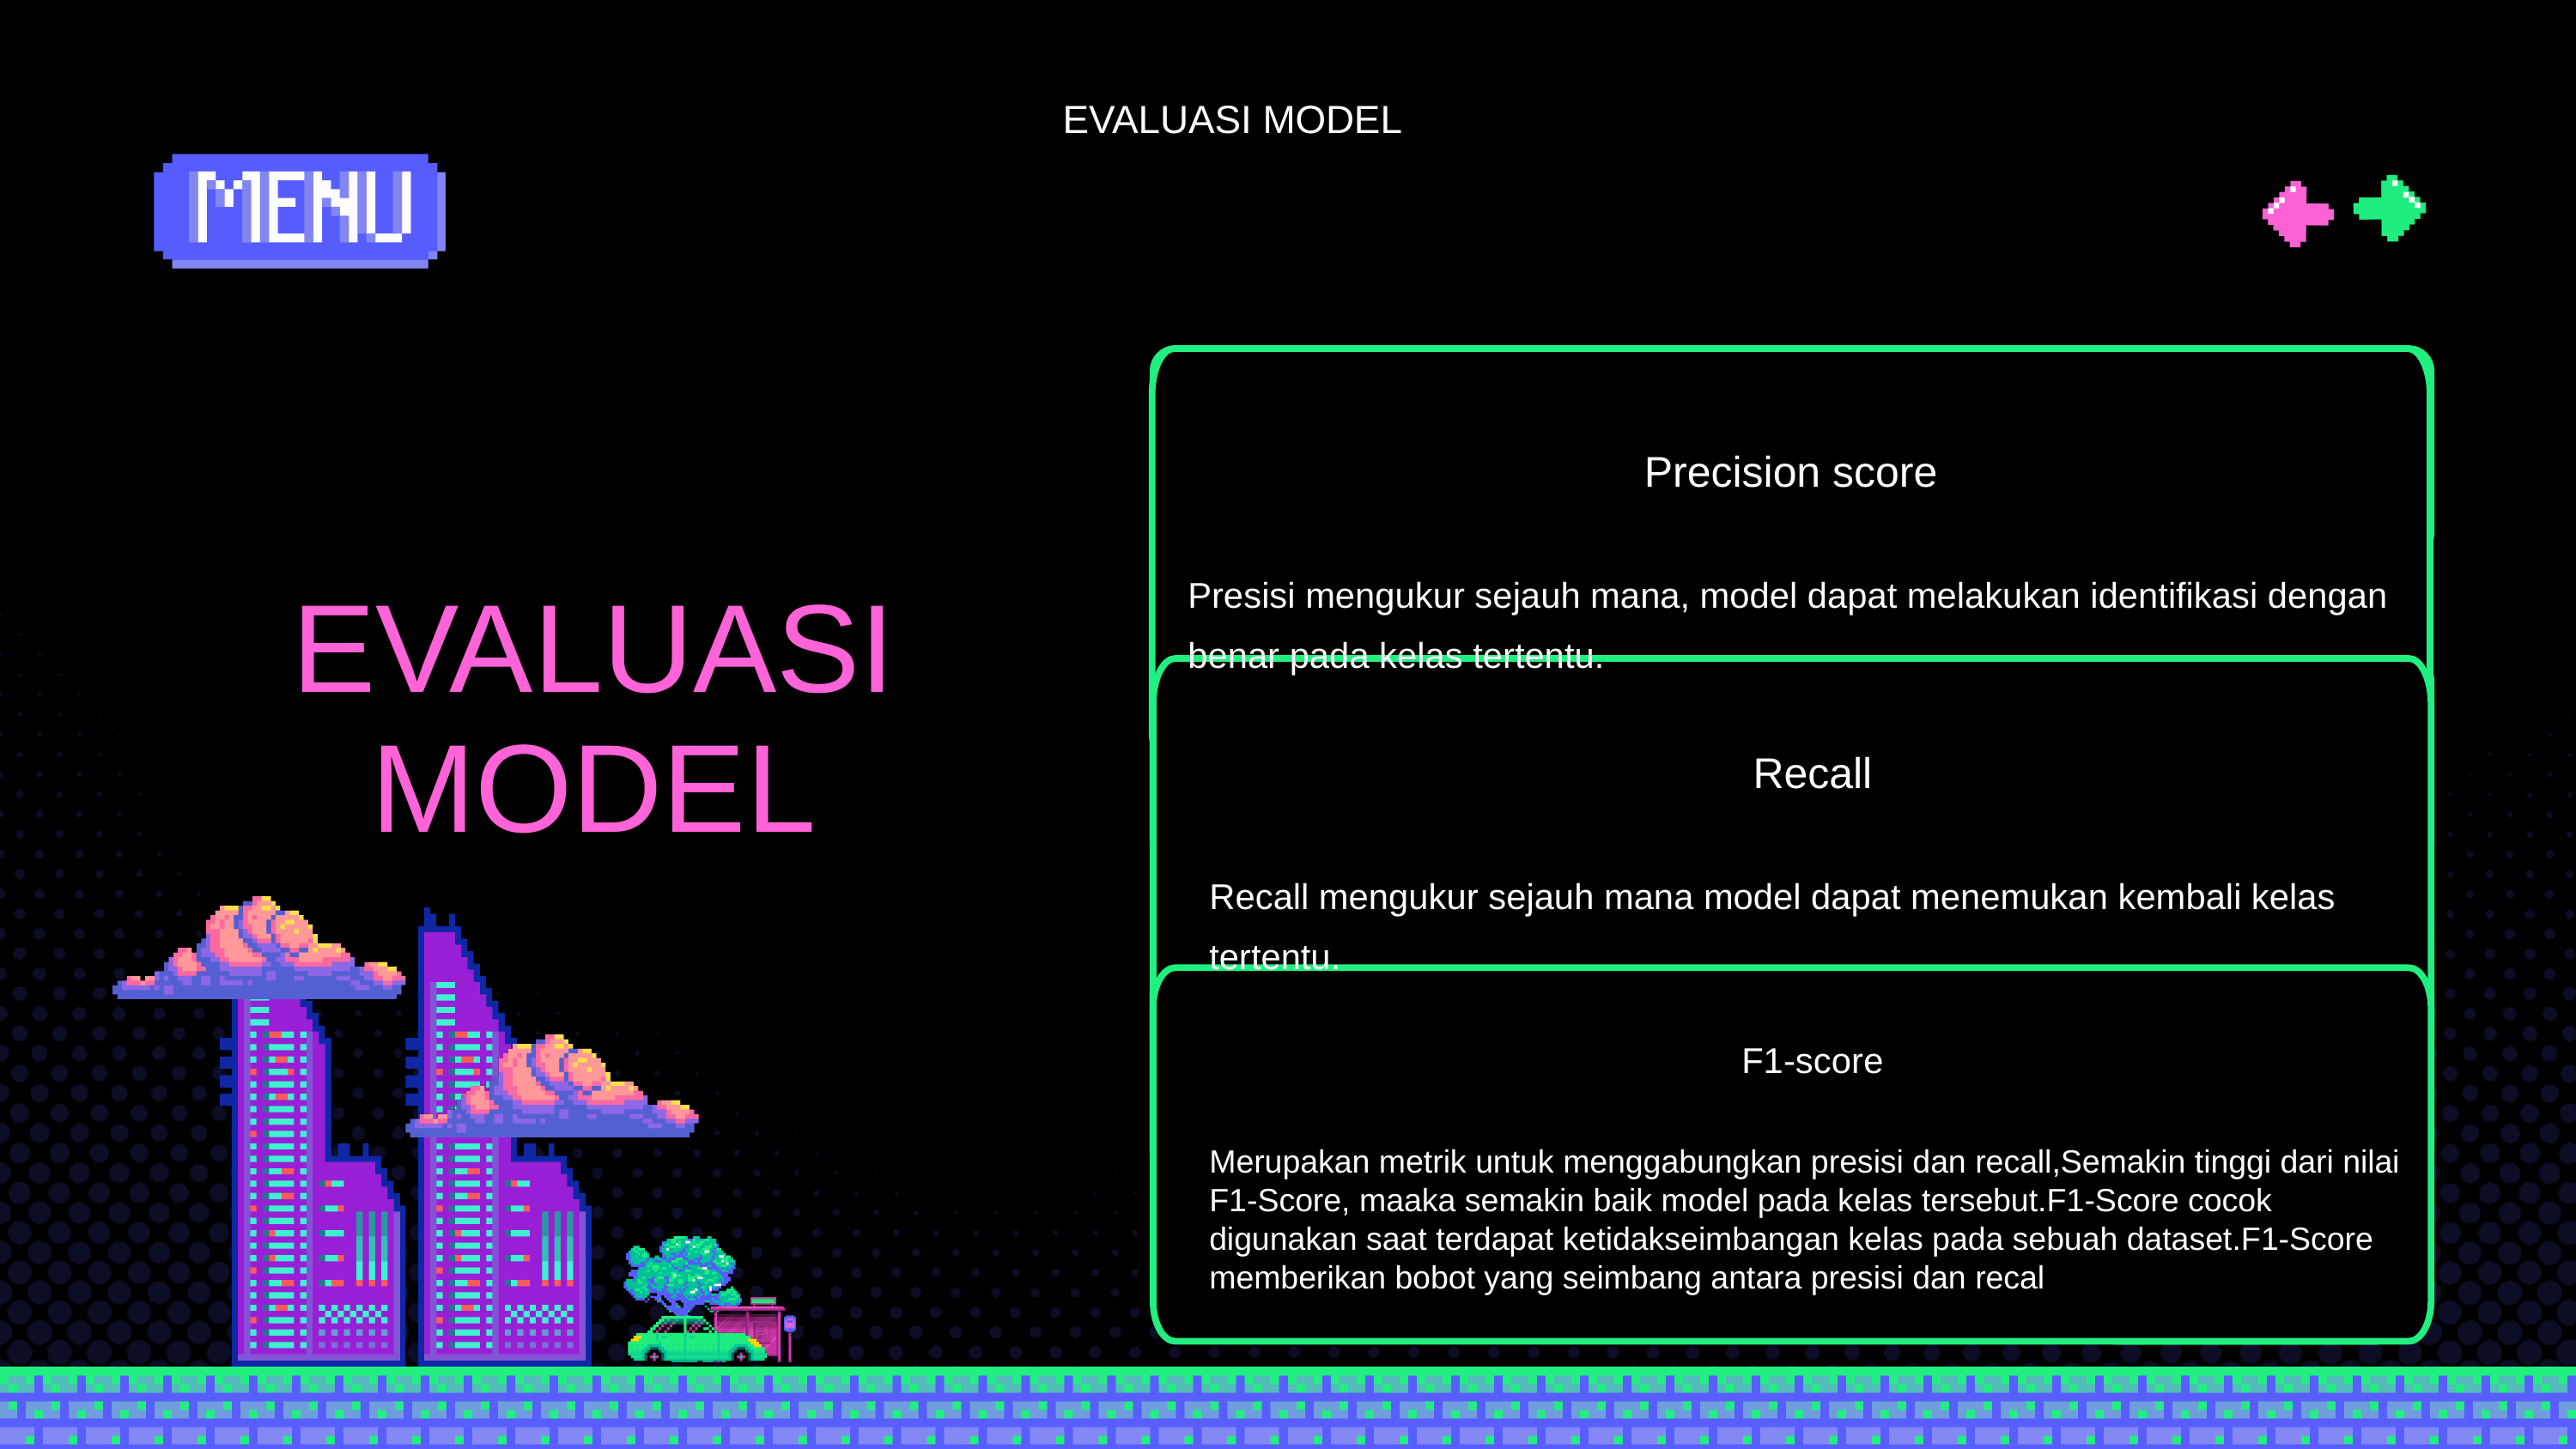

EVALUASI MODEL

    precision score

Precision score

Presisi mengukur sejauh mana, model dapat melakukan identifikasi dengan benar pada kelas tertentu.

EVALUASI MODEL
    RECALL

Recall

Recall mengukur sejauh mana model dapat menemukan kembali kelas tertentu.

    F1 SCORE

F1-score

Merupakan metrik untuk menggabungkan presisi dan recall,Semakin tinggi dari nilai F1-Score, maaka semakin baik model pada kelas tersebut.F1-Score cocok digunakan saat terdapat ketidakseimbangan kelas pada sebuah dataset.F1-Score memberikan bobot yang seimbang antara presisi dan recal

CODE